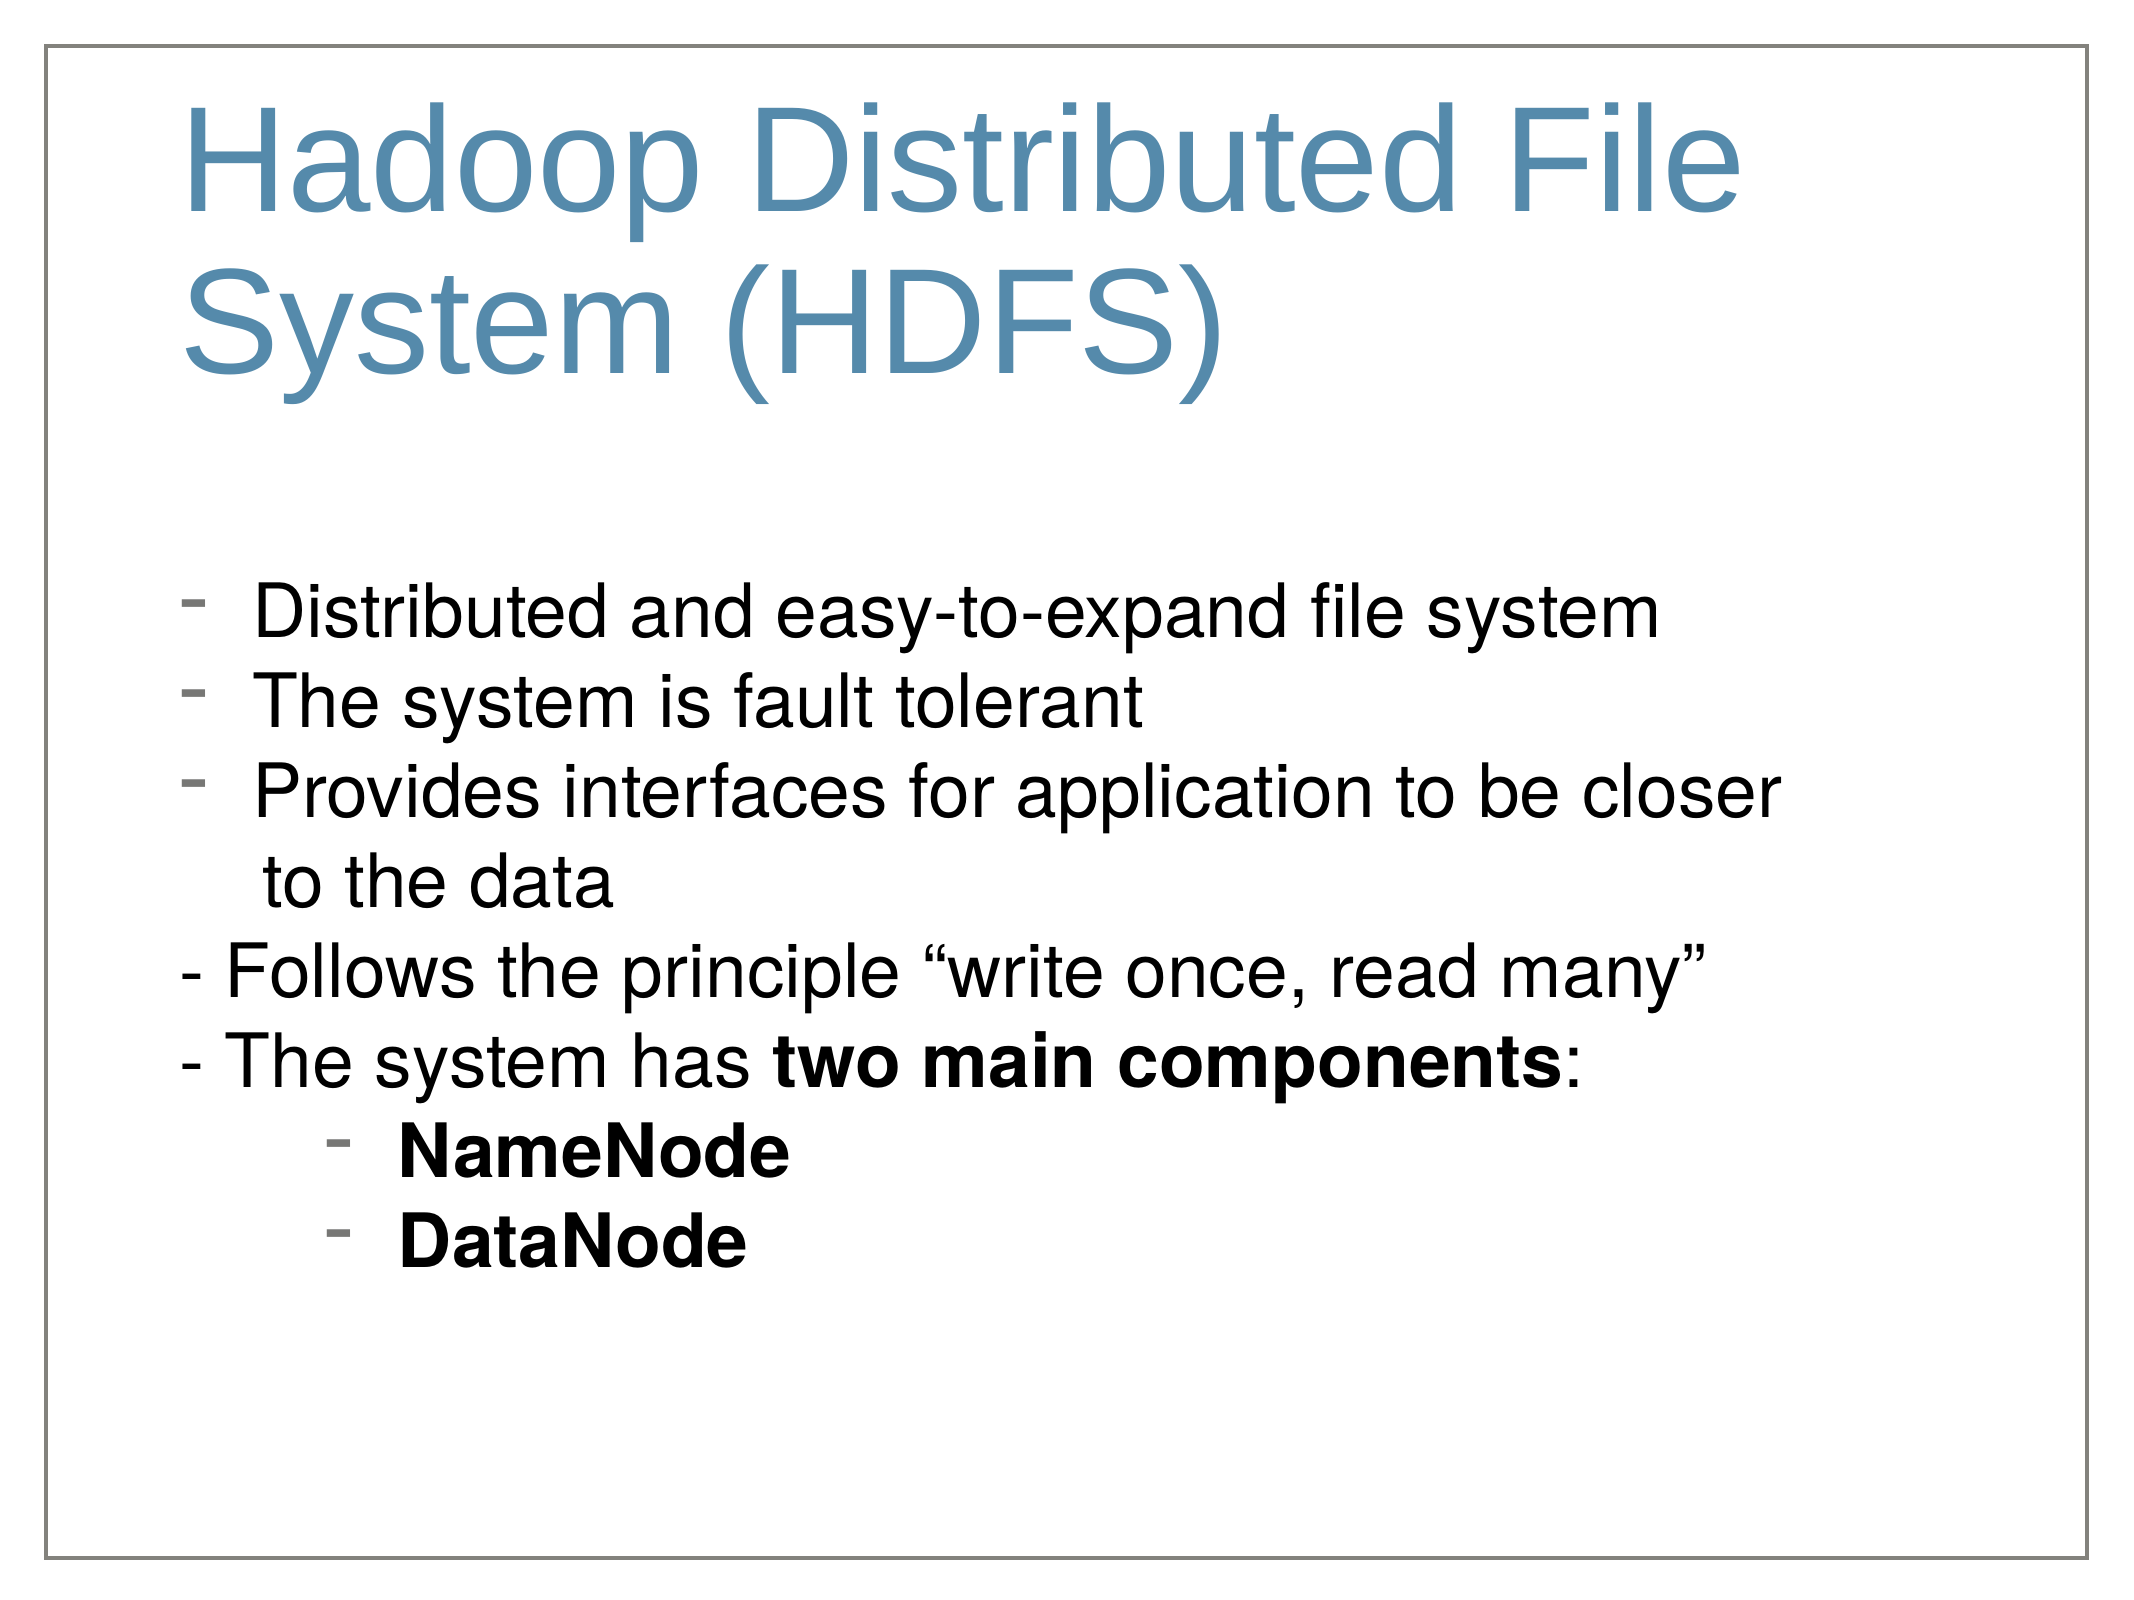

# Hadoop Distributed File System (HDFS)
Distributed and easy-to-expand file system
The system is fault tolerant
Provides interfaces for application to be closer
    to the data
- Follows the principle “write once, read many”
- The system has two main components:
NameNode
DataNode